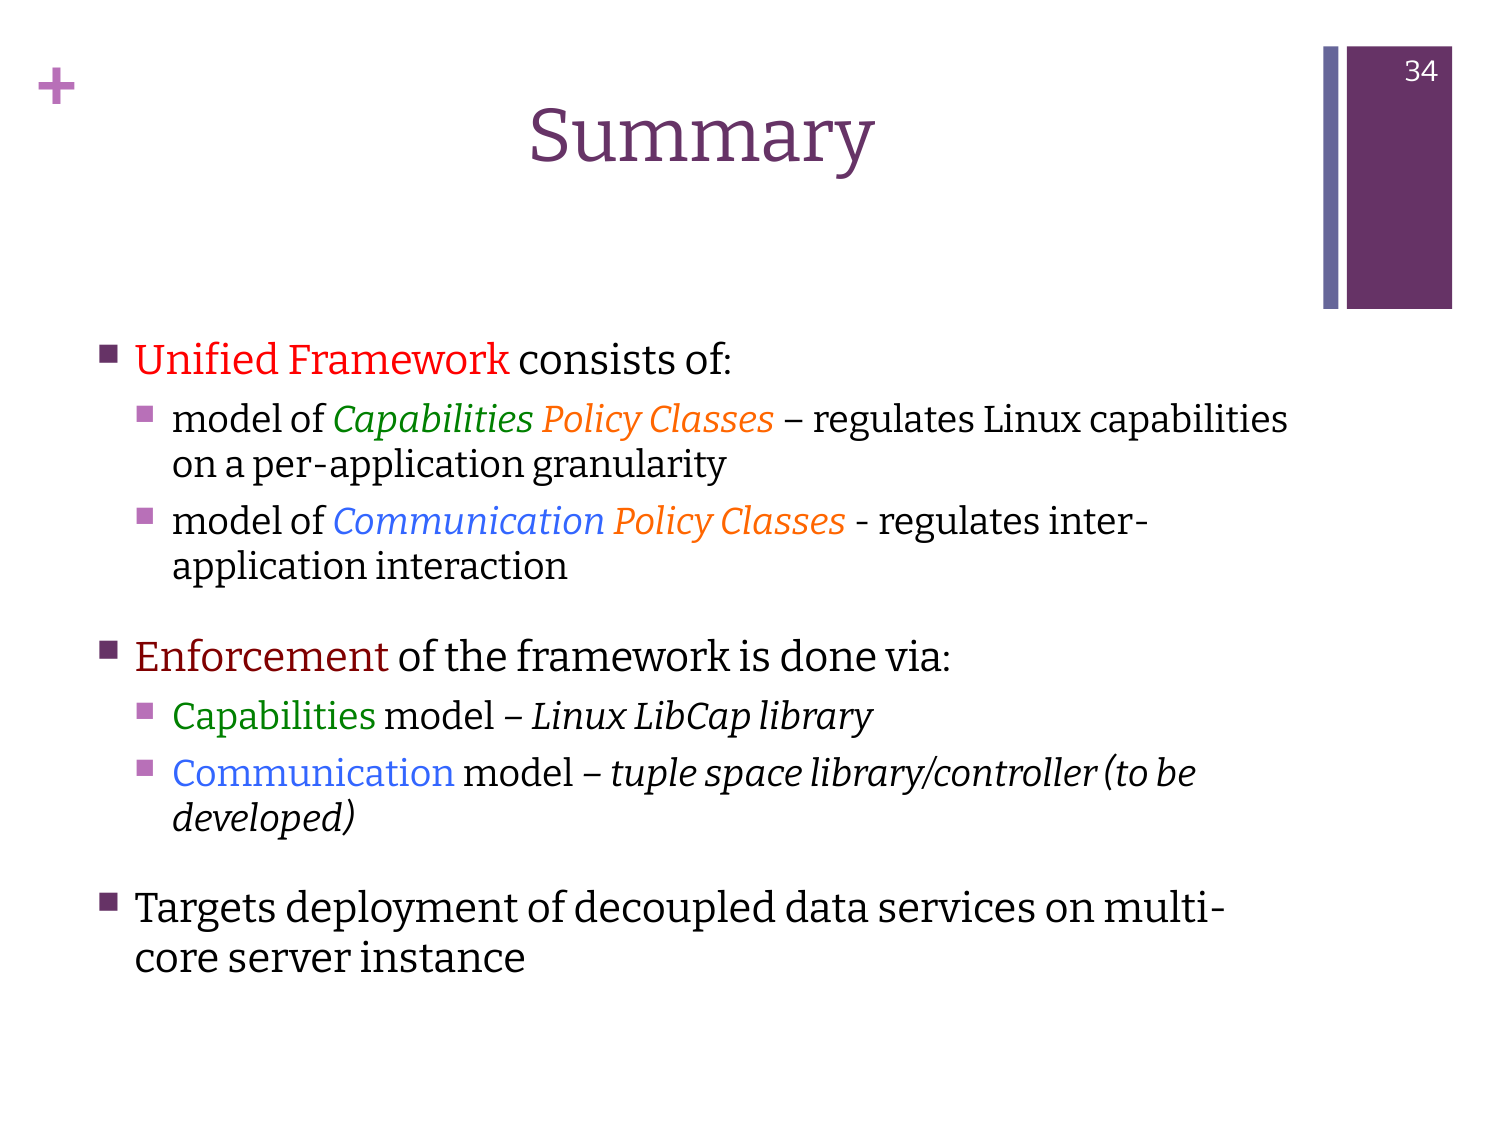

34
# Summary
Unified Framework consists of:
model of Capabilities Policy Classes – regulates Linux capabilities on a per-application granularity
model of Communication Policy Classes - regulates inter-application interaction
Enforcement of the framework is done via:
Capabilities model – Linux LibCap library
Communication model – tuple space library/controller (to be developed)
Targets deployment of decoupled data services on multi-core server instance